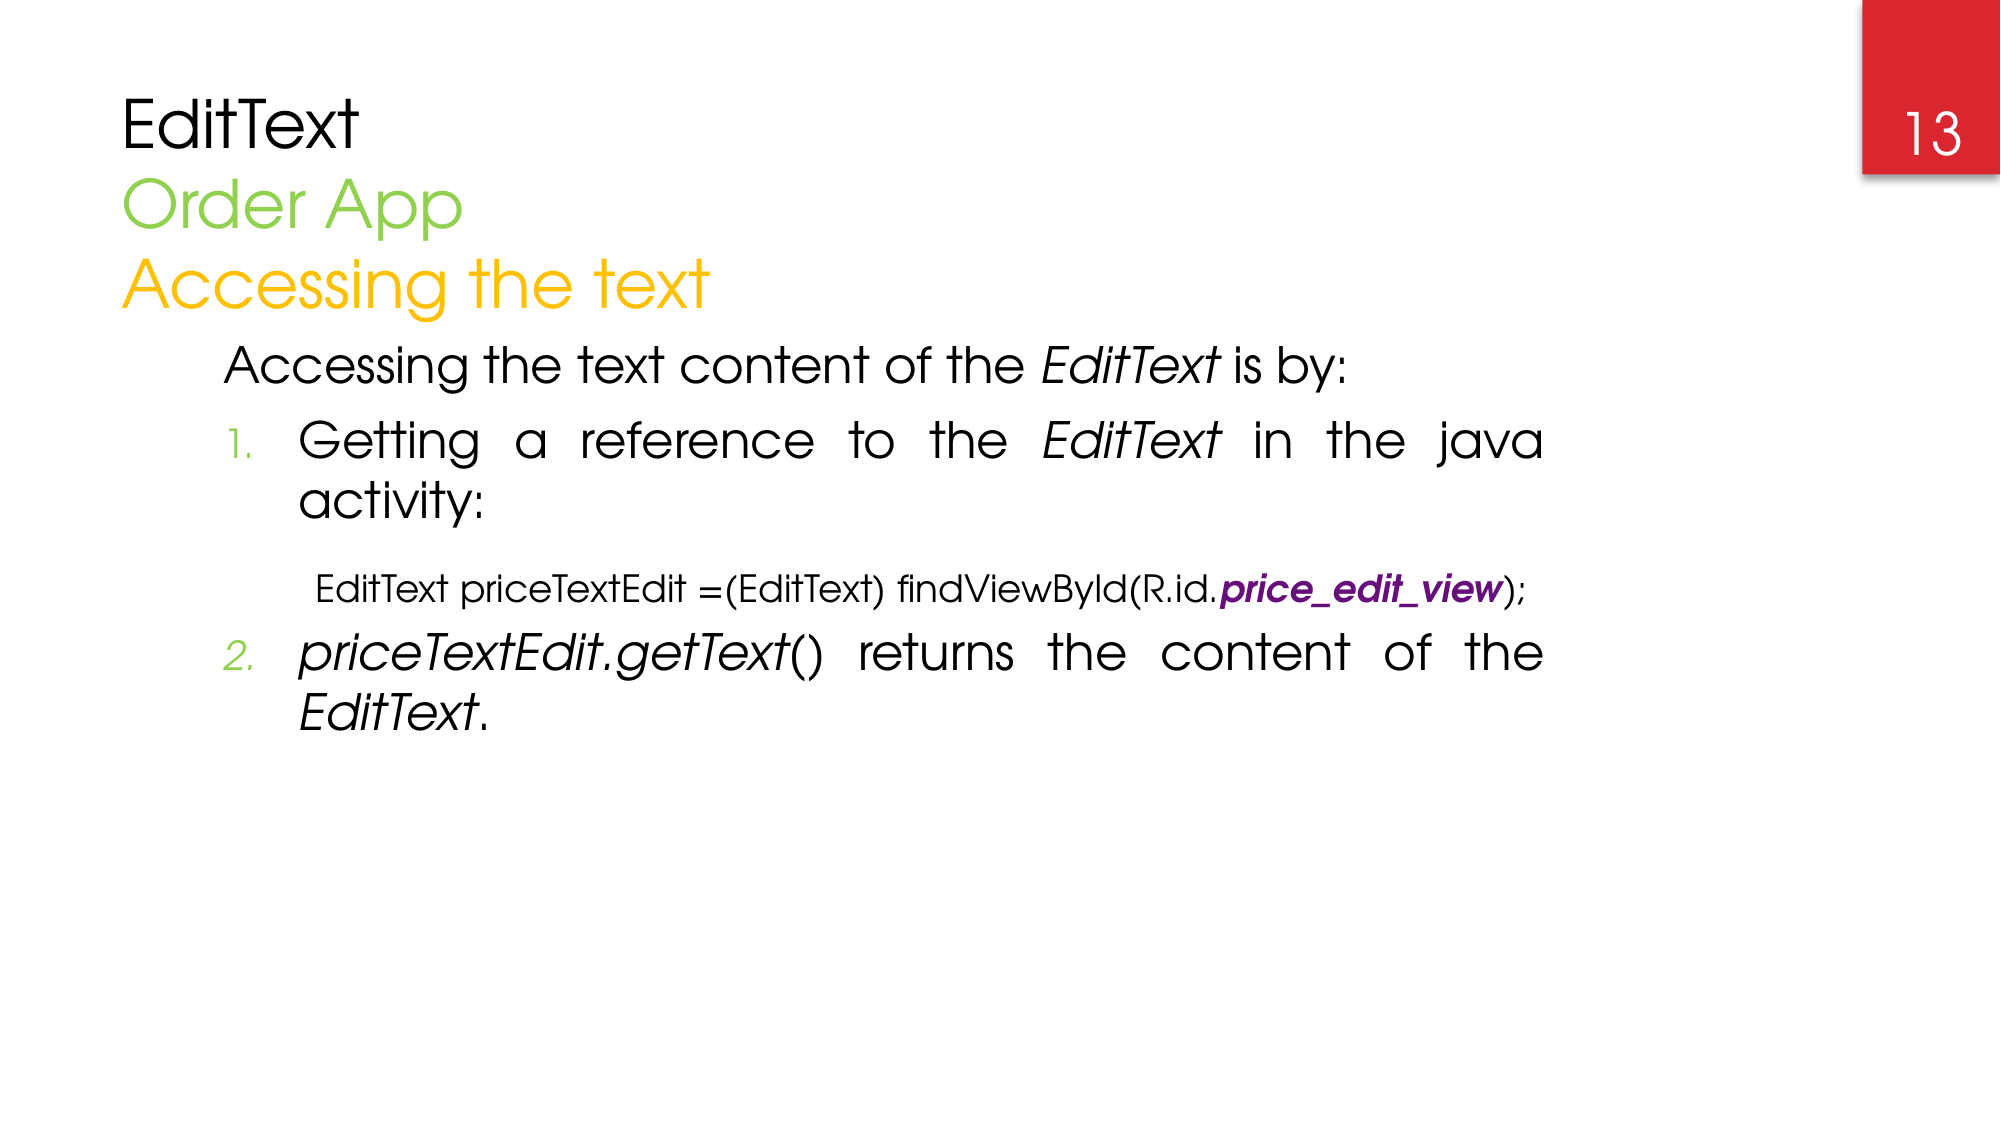

13
# EditText Order App Accessing the text
Accessing the text content of the EditText is by:
Getting a reference to the EditText in the java activity:

priceTextEdit.getText() returns the content of the EditText.
EditText priceTextEdit =(EditText) findViewById(R.id.price_edit_view);